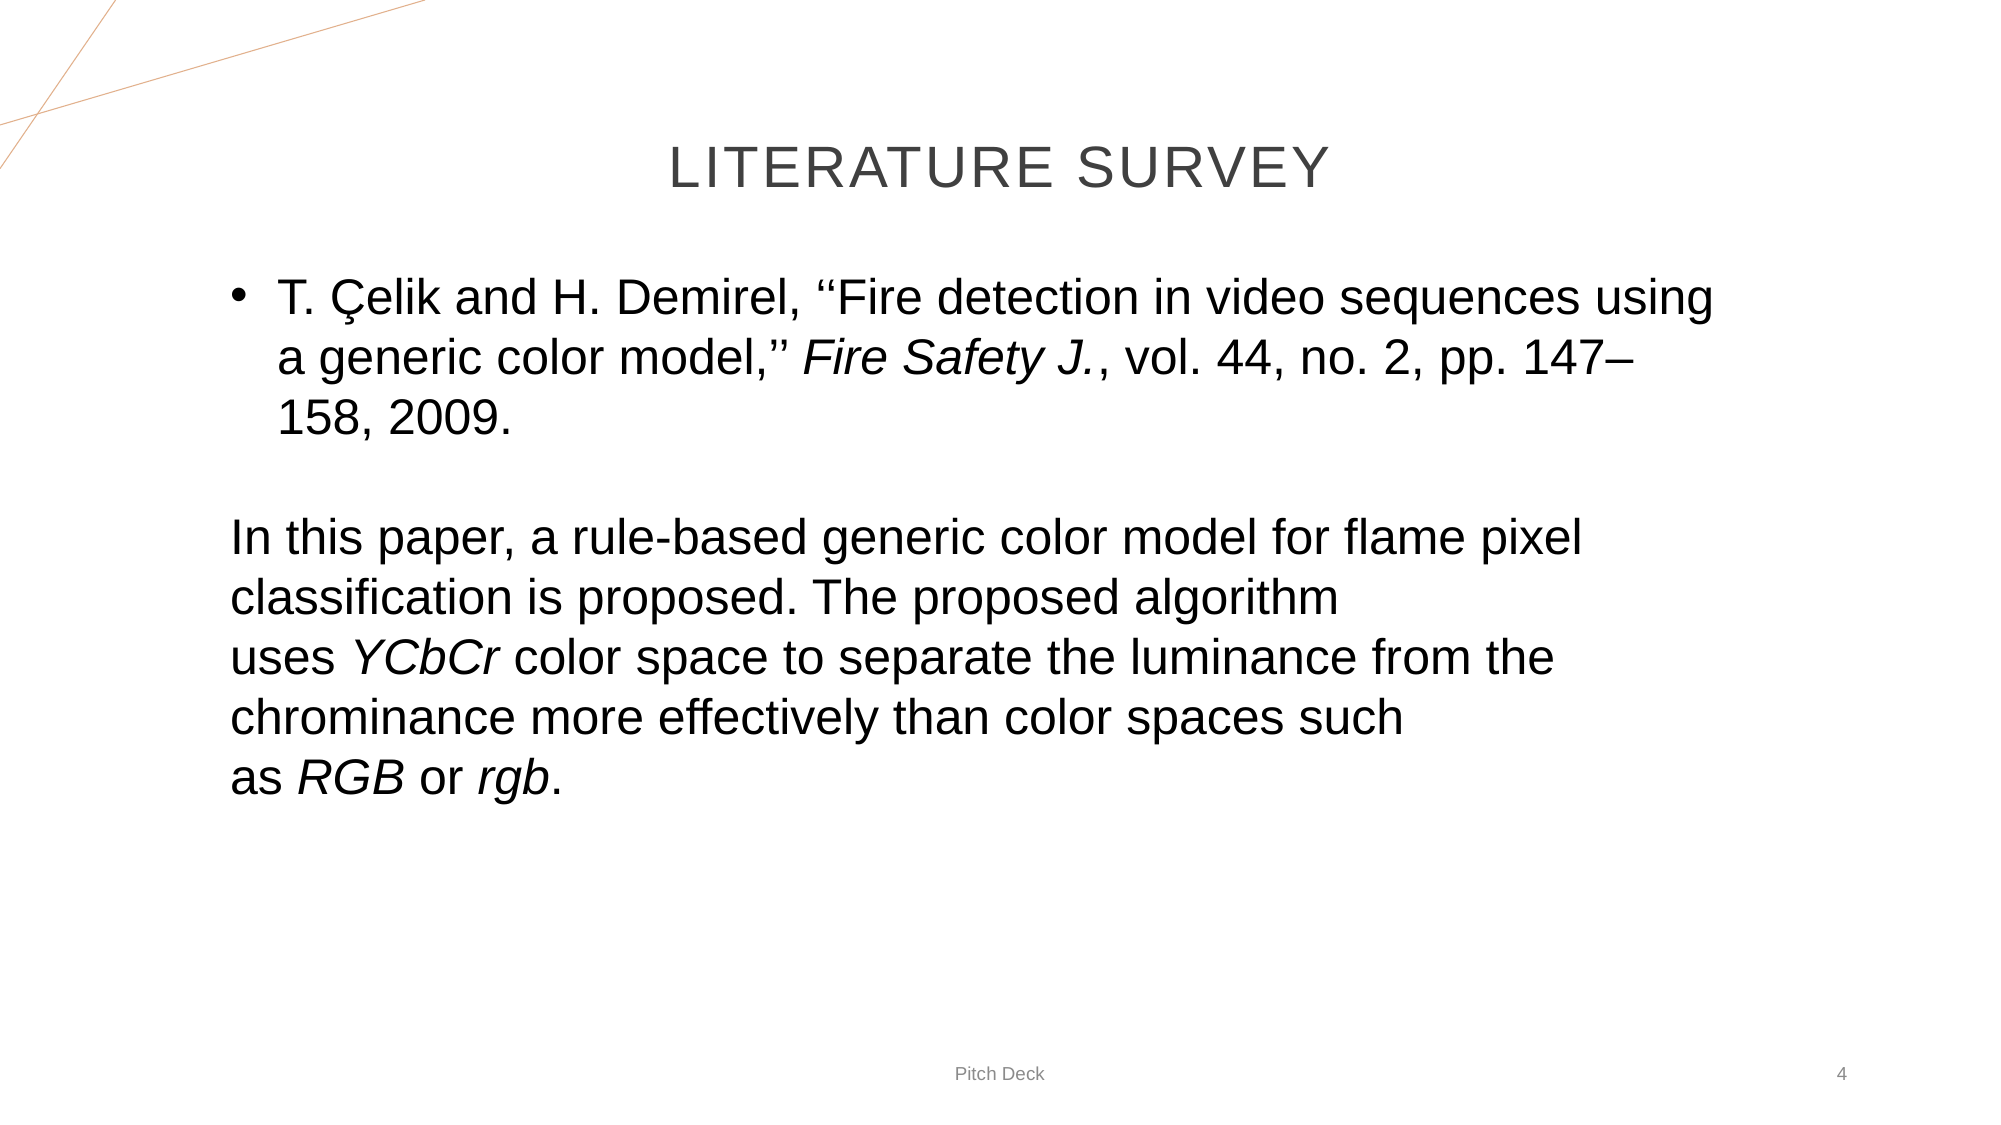

# Literature survey
T. Çelik and H. Demirel, ‘‘Fire detection in video sequences using a generic color model,’’ Fire Safety J., vol. 44, no. 2, pp. 147–158, 2009.

In this paper, a rule-based generic color model for flame pixel classification is proposed. The proposed algorithm uses YCbCr color space to separate the luminance from the chrominance more effectively than color spaces such as RGB or rgb.

Pitch Deck
4